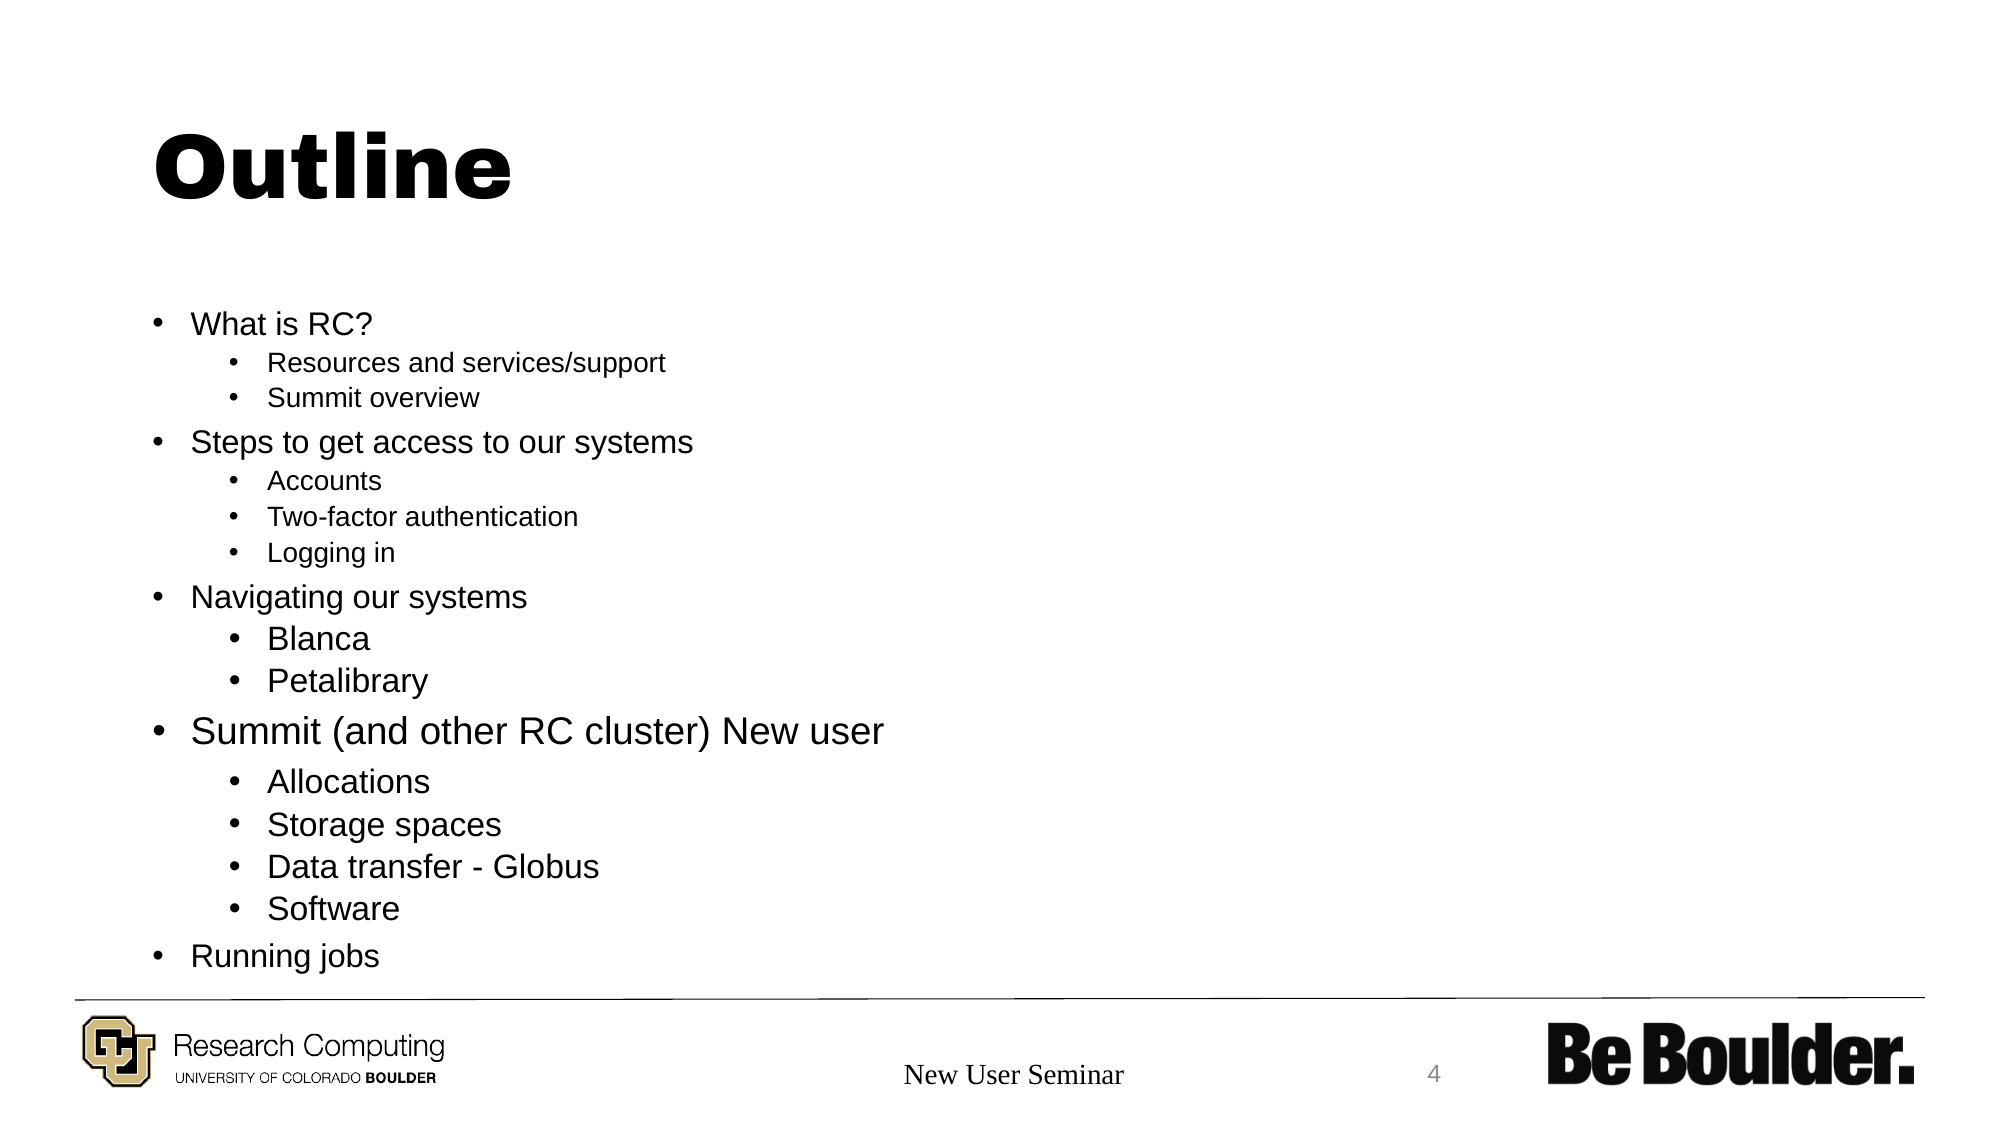

# Outline
What is RC?
Resources and services/support
Summit overview
Steps to get access to our systems
Accounts
Two-factor authentication
Logging in
Navigating our systems
Blanca
Petalibrary
Summit (and other RC cluster) New user
Allocations
Storage spaces
Data transfer - Globus
Software
Running jobs
New User Seminar
4